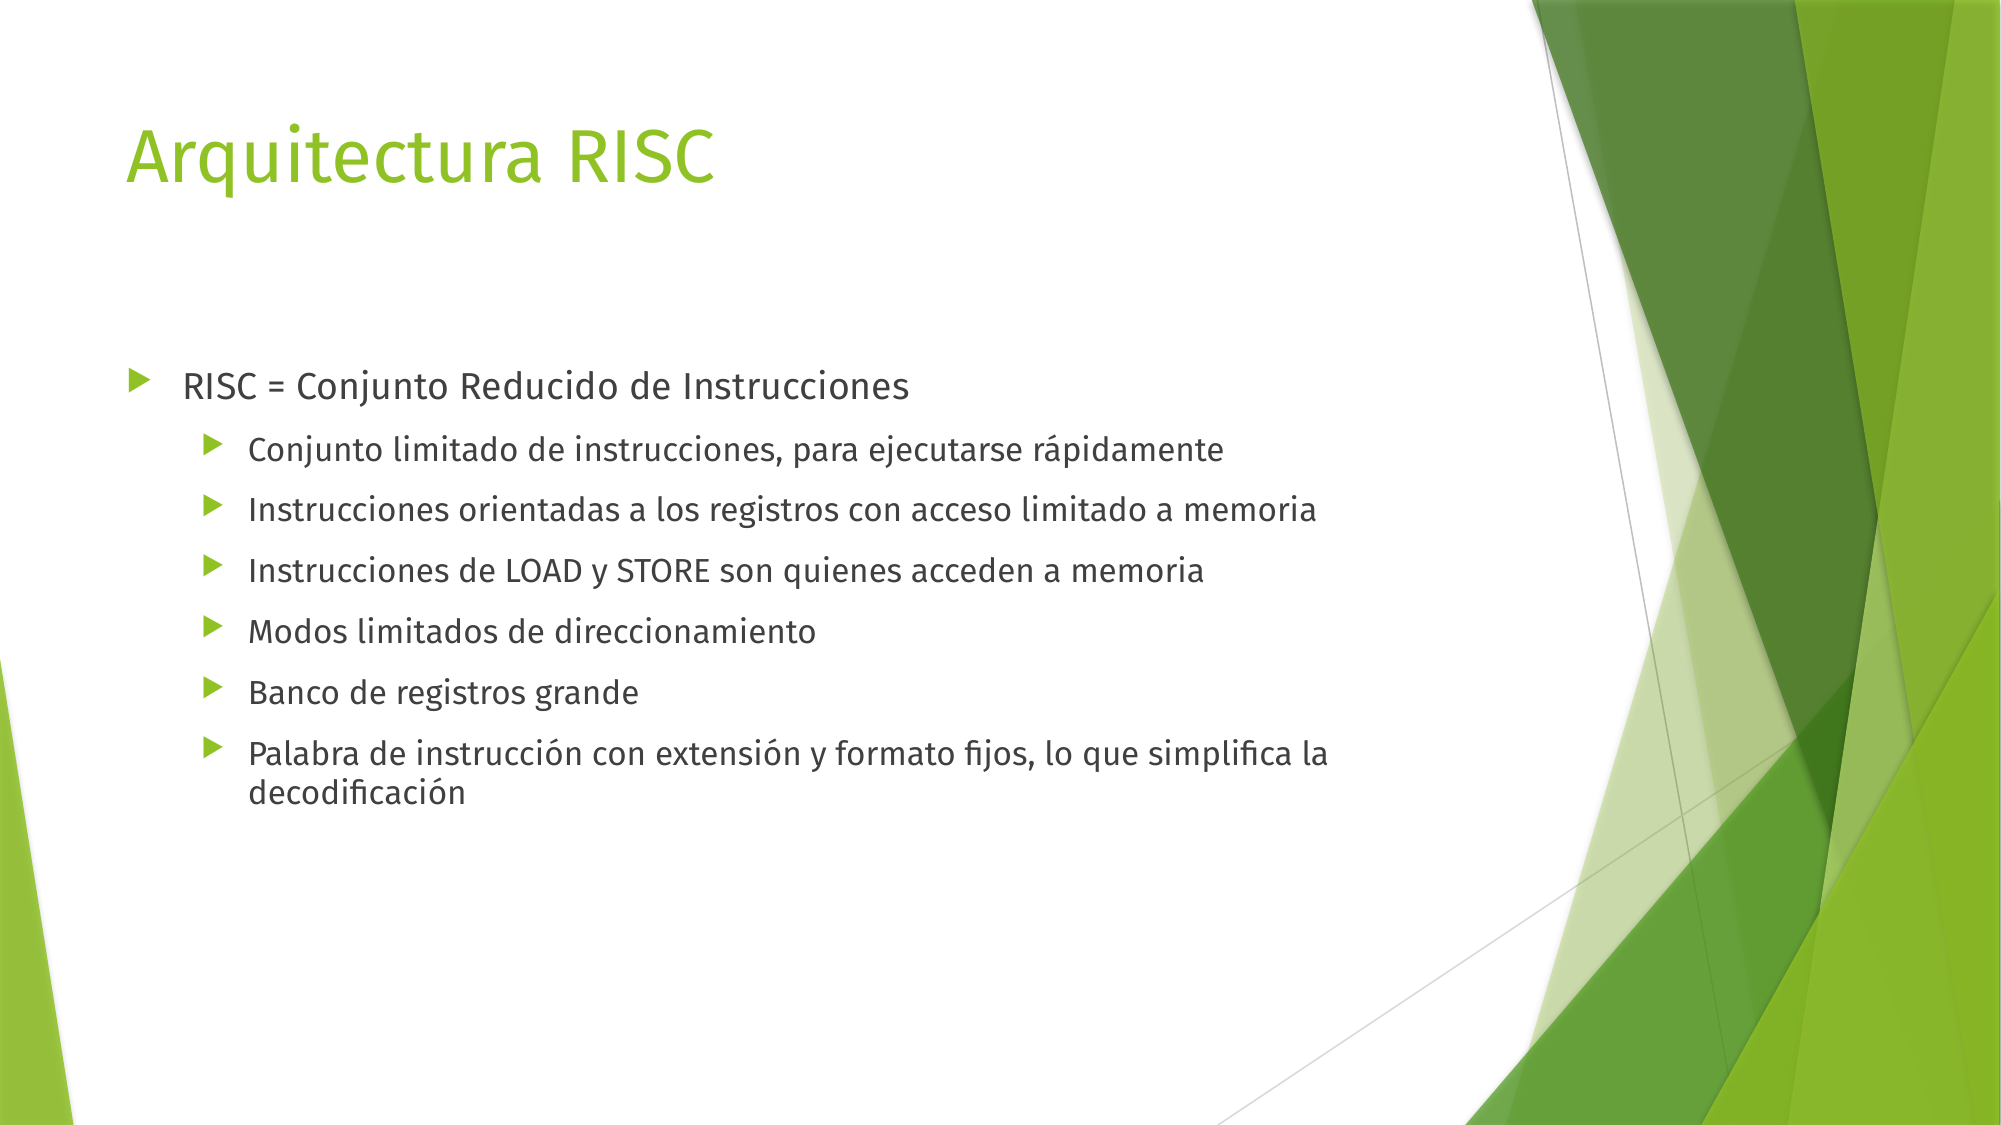

# Arquitectura RISC
RISC = Conjunto Reducido de Instrucciones
Conjunto limitado de instrucciones, para ejecutarse rápidamente
Instrucciones orientadas a los registros con acceso limitado a memoria
Instrucciones de LOAD y STORE son quienes acceden a memoria
Modos limitados de direccionamiento
Banco de registros grande
Palabra de instrucción con extensión y formato fijos, lo que simplifica la decodificación